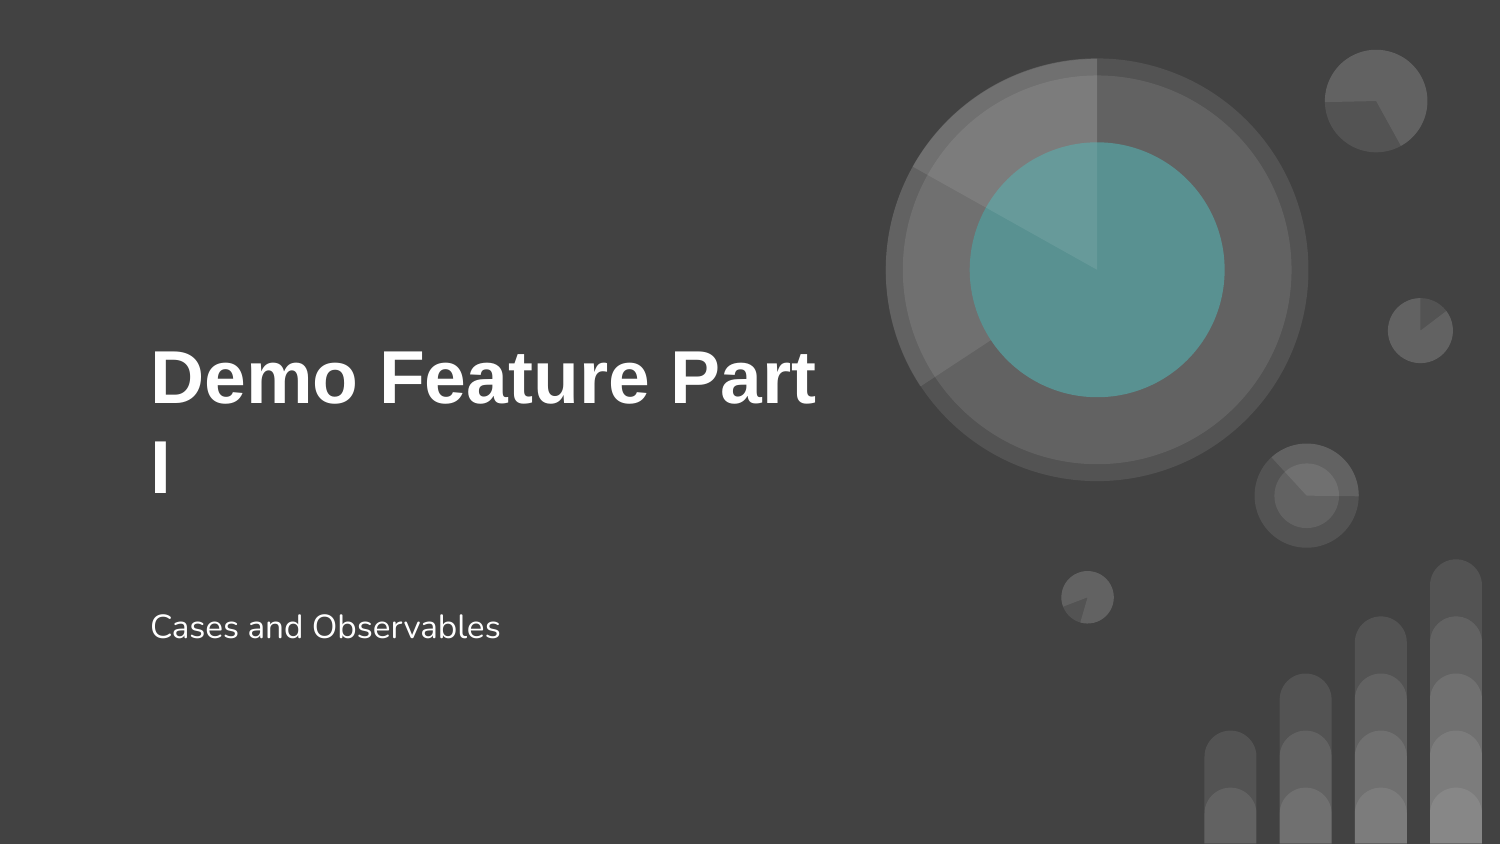

# Demo Feature Part I
Cases and Observables